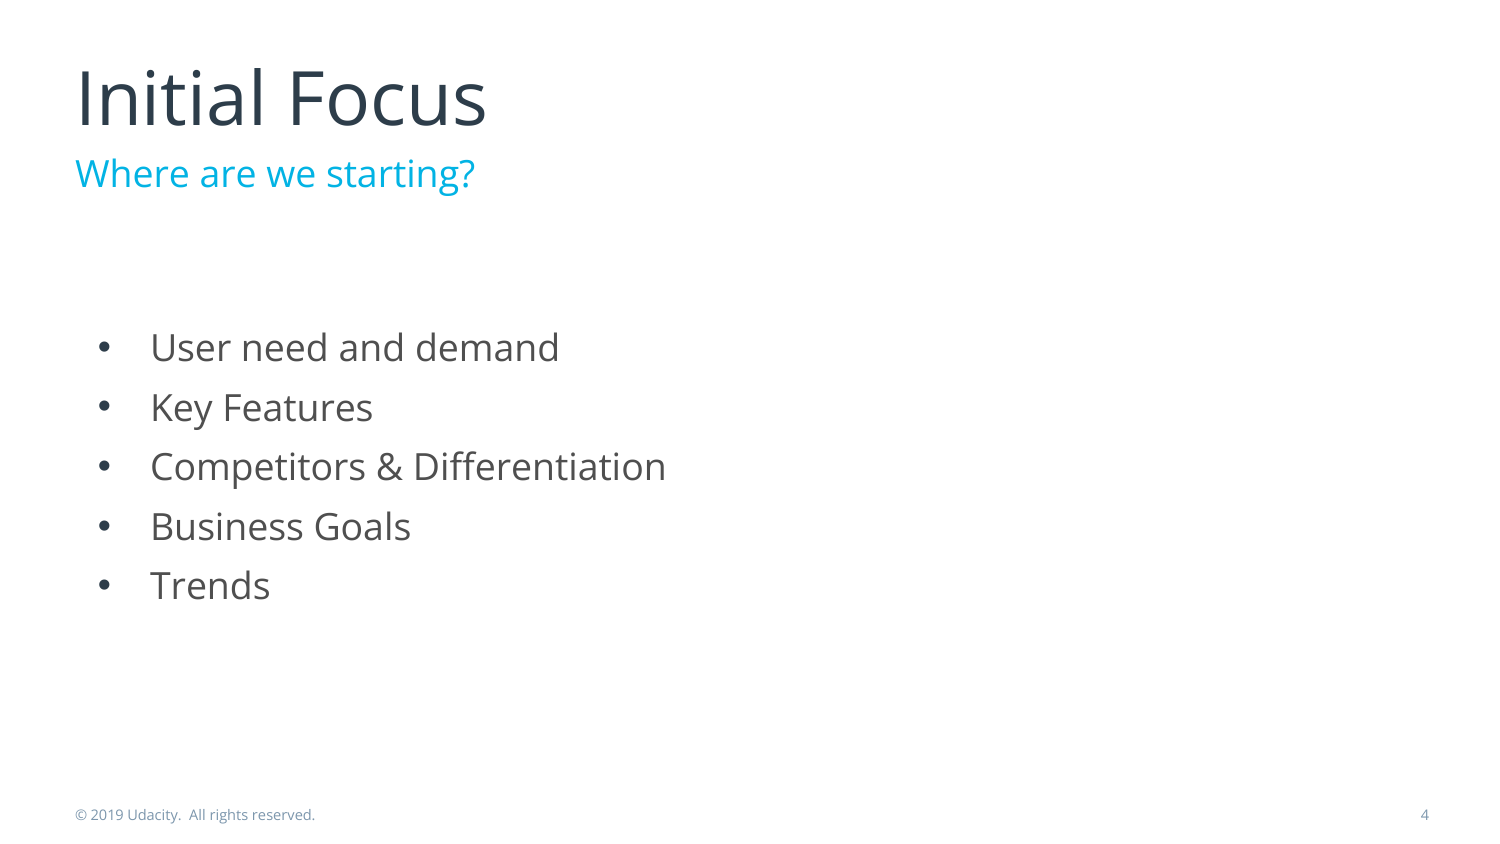

# Initial Focus
Where are we starting?
User need and demand
Key Features
Competitors & Differentiation
Business Goals
Trends
© 2019 Udacity.  All rights reserved.
4